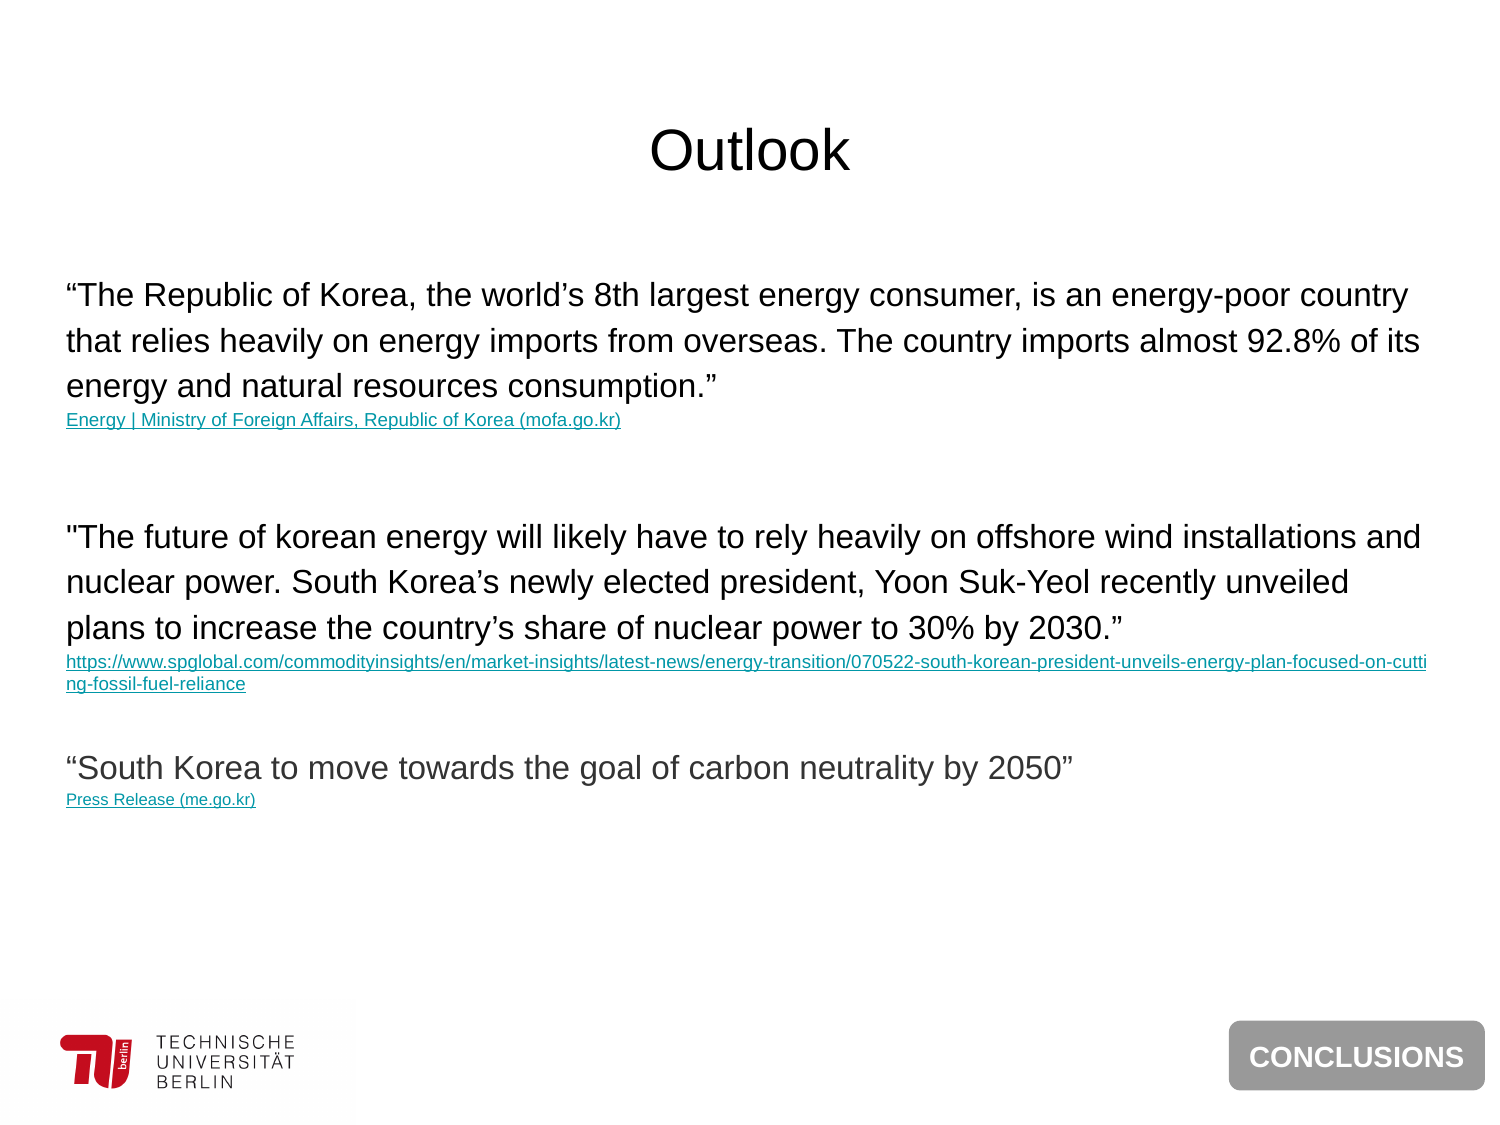

# Outlook
“The Republic of Korea, the world’s 8th largest energy consumer, is an energy-poor country that relies heavily on energy imports from overseas. The country imports almost 92.8% of its energy and natural resources consumption.”
Energy | Ministry of Foreign Affairs, Republic of Korea (mofa.go.kr)

"The future of korean energy will likely have to rely heavily on offshore wind installations and nuclear power. South Korea’s newly elected president, Yoon Suk-Yeol recently unveiled plans to increase the country’s share of nuclear power to 30% by 2030.”
https://www.spglobal.com/commodityinsights/en/market-insights/latest-news/energy-transition/070522-south-korean-president-unveils-energy-plan-focused-on-cutting-fossil-fuel-reliance

“South Korea to move towards the goal of carbon neutrality by 2050”
Press Release (me.go.kr)
CONCLUSIONS